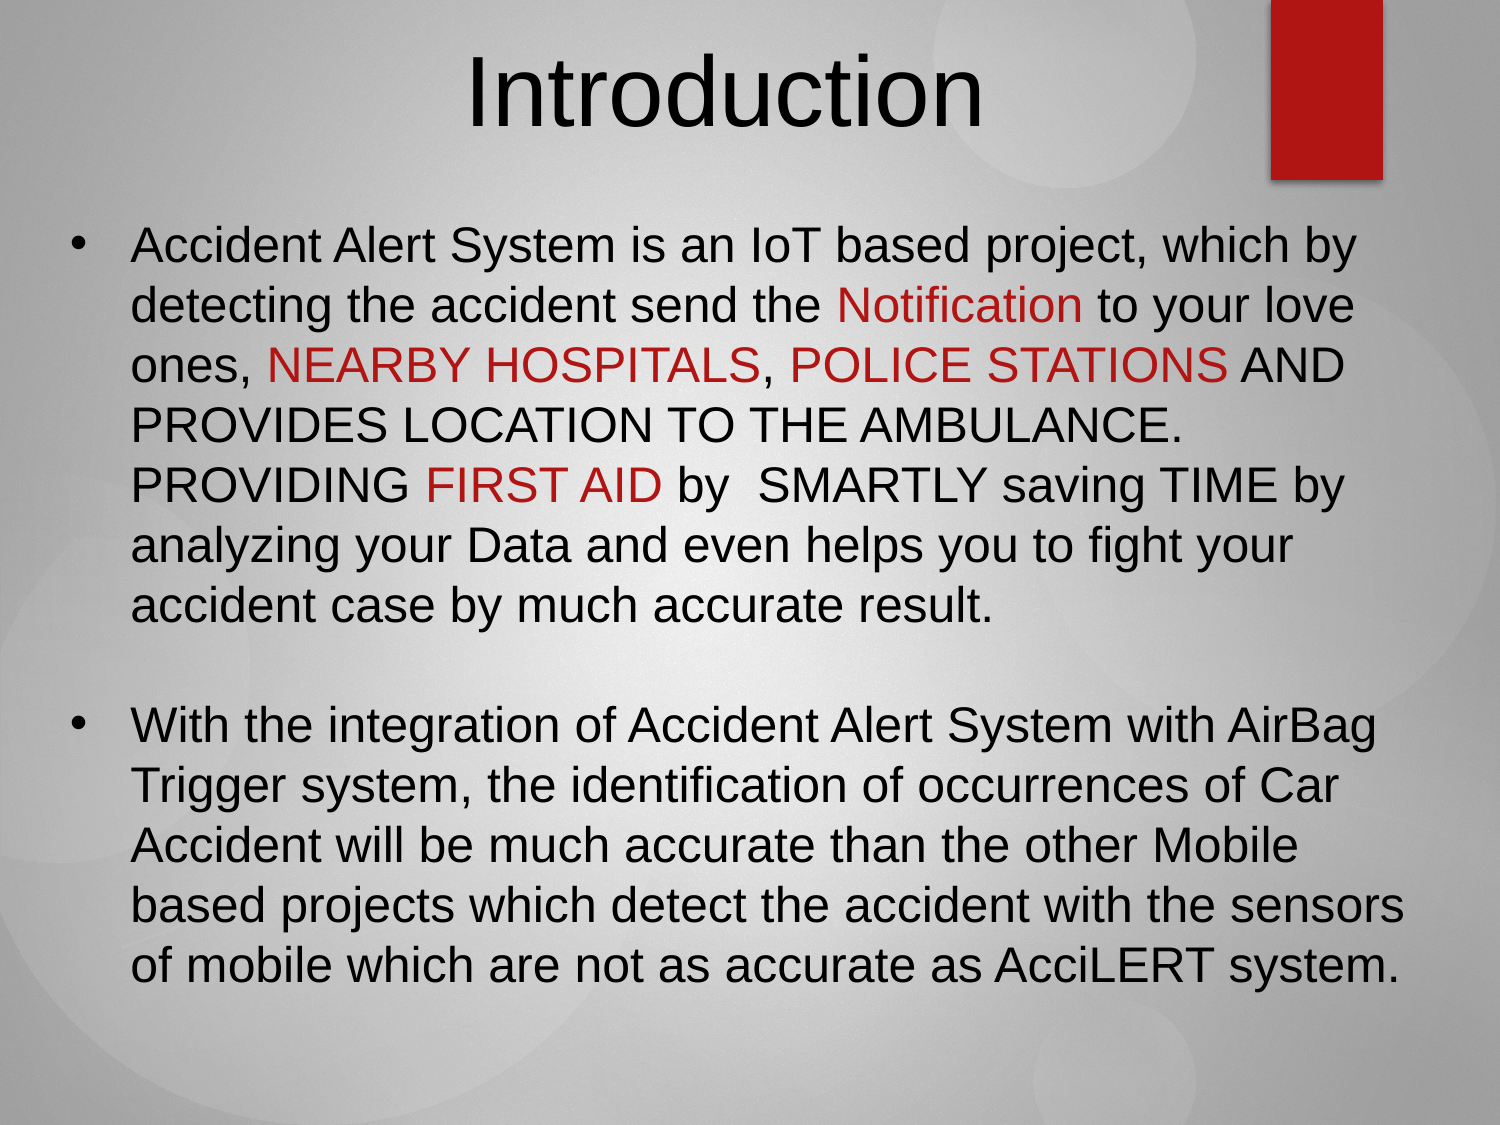

Introduction
Accident Alert System is an IoT based project, which by detecting the accident send the Notification to your love ones, NEARBY HOSPITALS, POLICE STATIONS AND PROVIDES LOCATION TO THE AMBULANCE. PROVIDING FIRST AID by  SMARTLY saving TIME by analyzing your Data and even helps you to fight your accident case by much accurate result.

With the integration of Accident Alert System with AirBag Trigger system, the identification of occurrences of Car Accident will be much accurate than the other Mobile based projects which detect the accident with the sensors of mobile which are not as accurate as AcciLERT system.